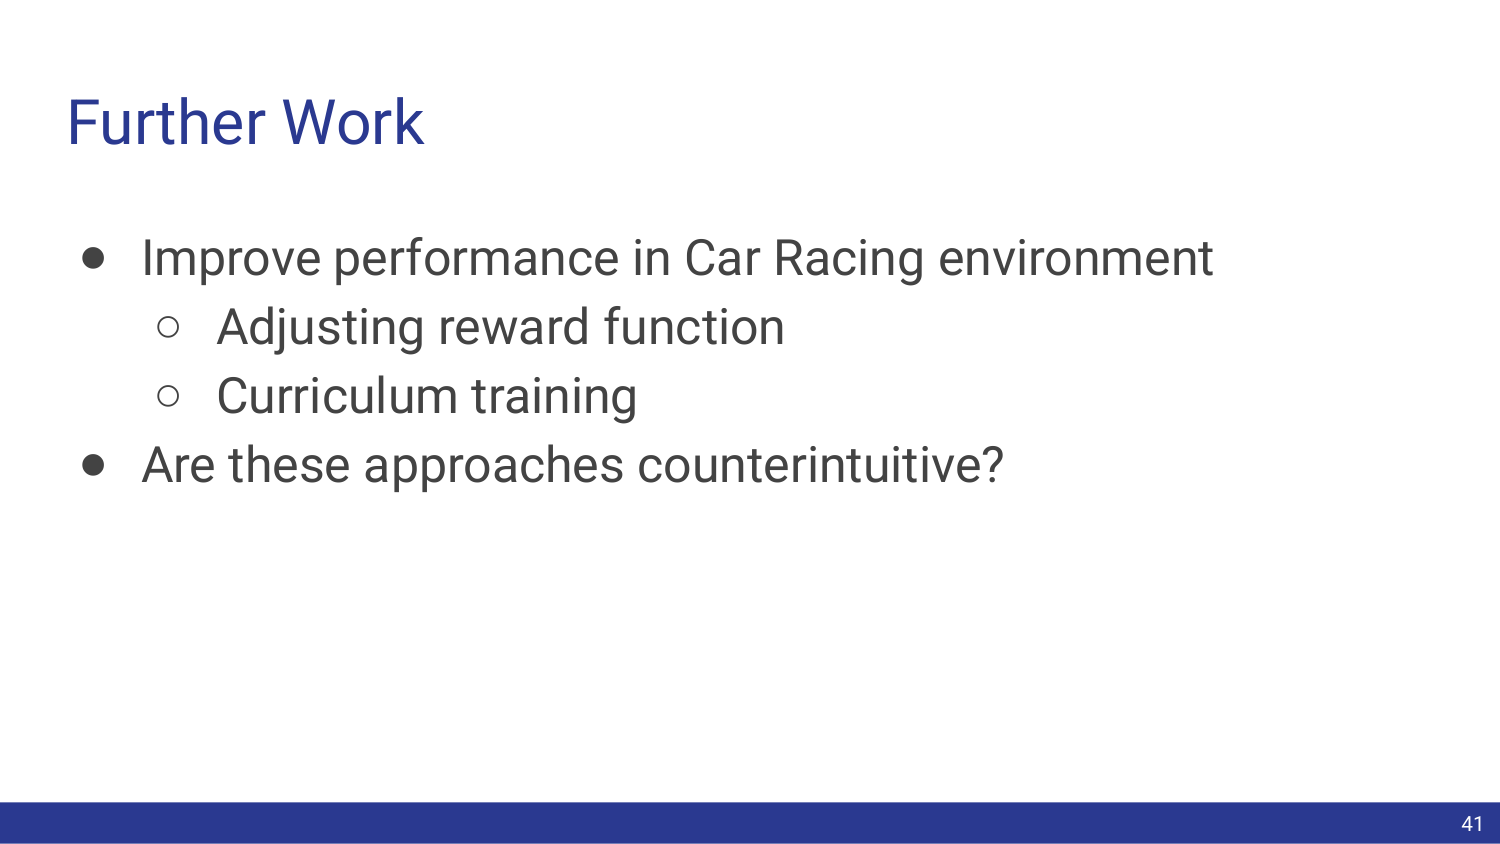

# Further Work
Improve performance in Car Racing environment
Adjusting reward function
Curriculum training
Are these approaches counterintuitive?
41